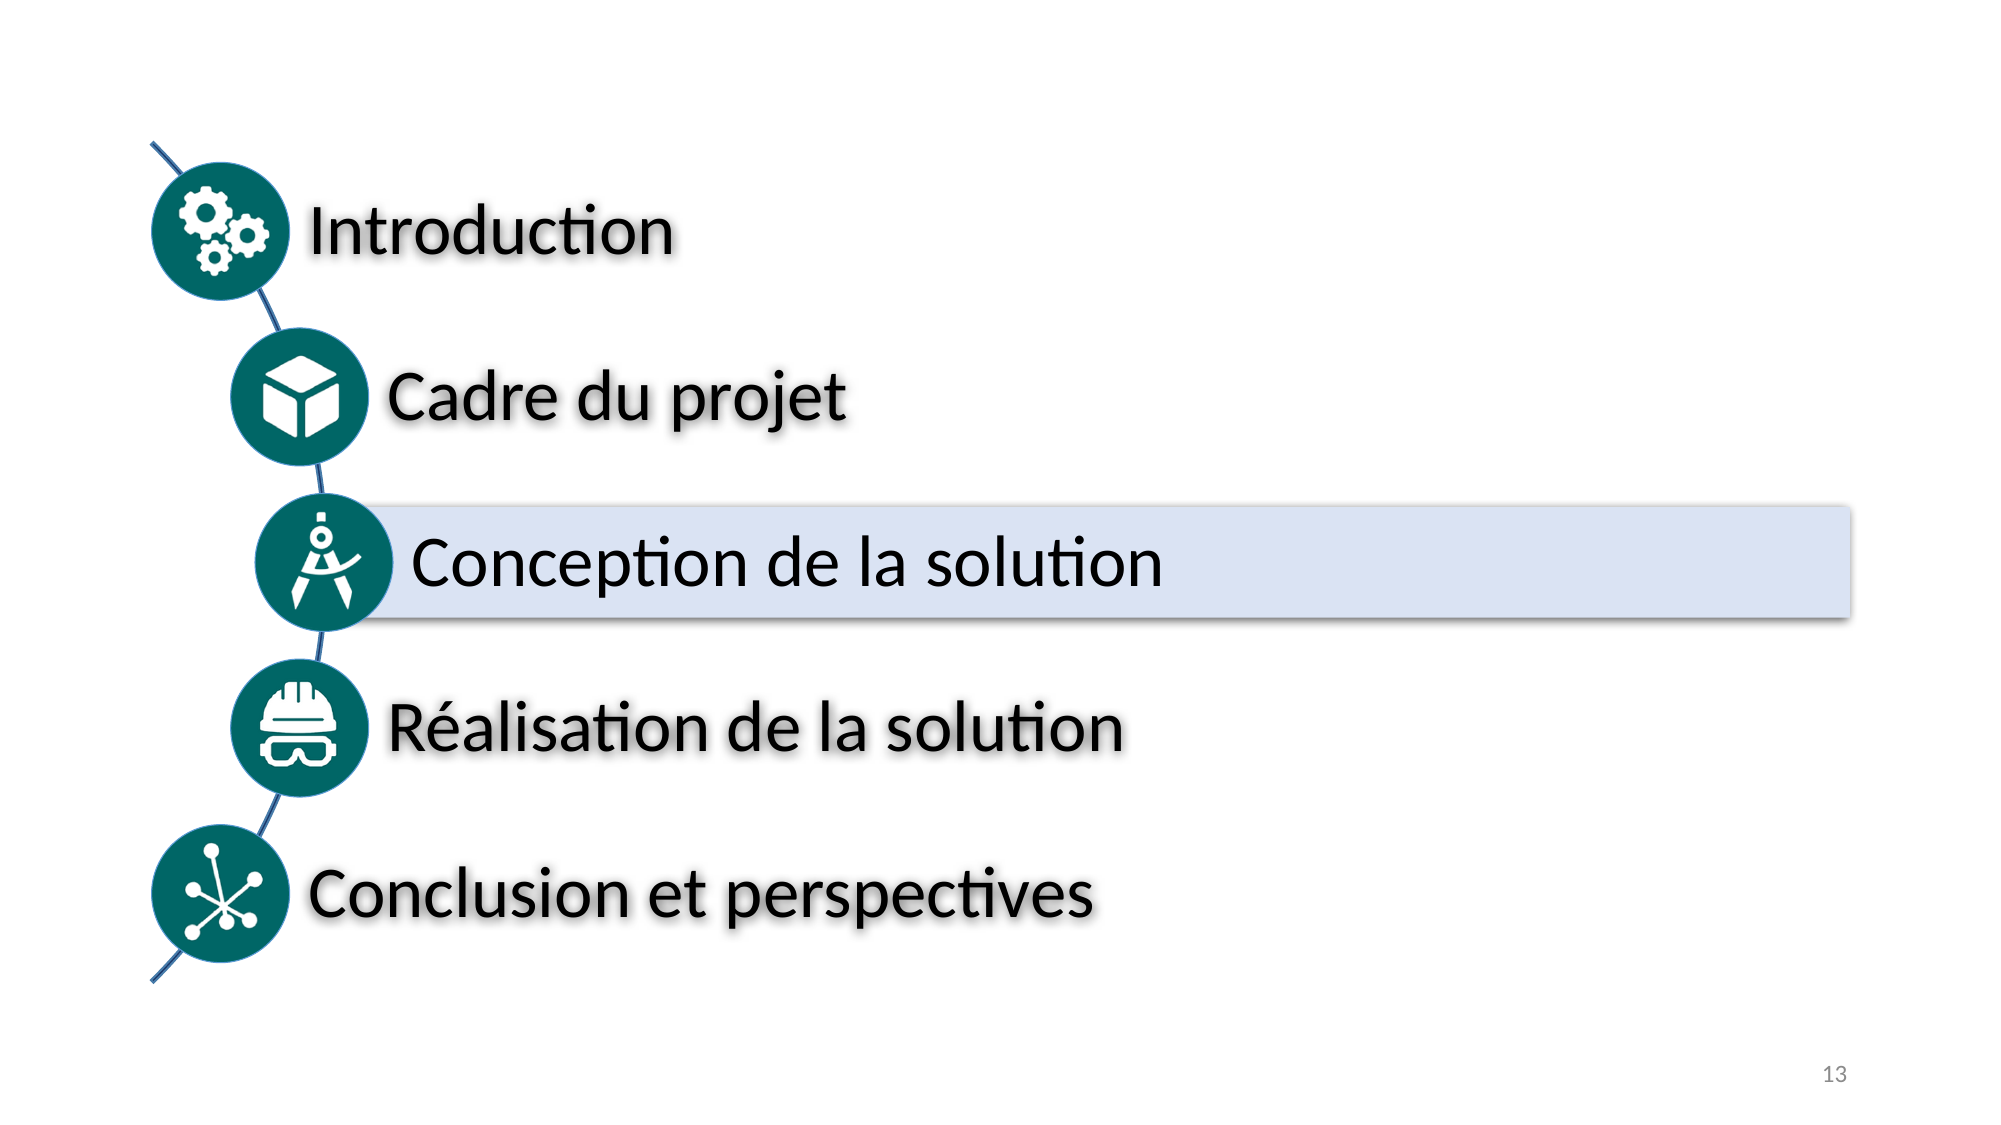

Introduction
Cadre du projet
Conception de la solution
Réalisation de la solution
Conclusion et perspectives
13